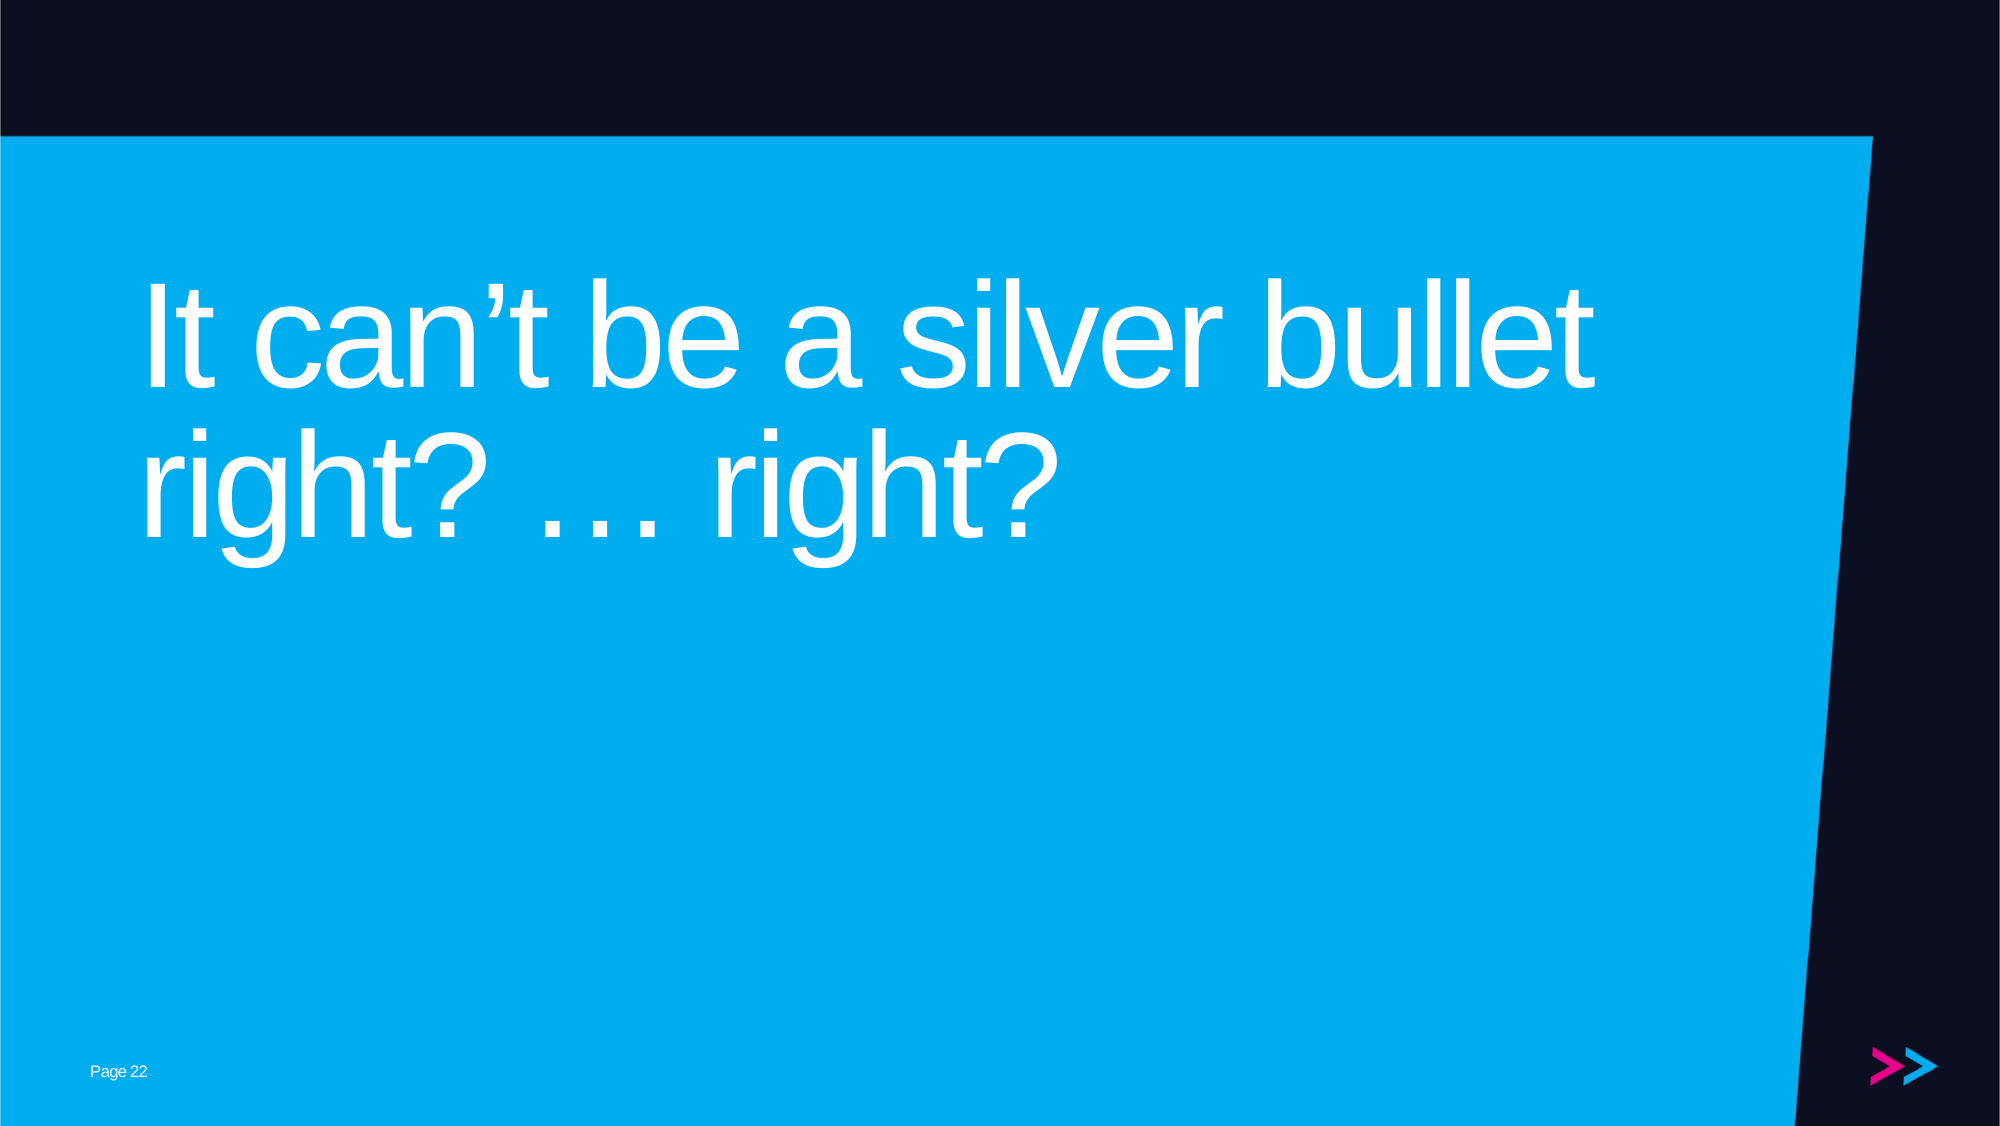

# It can’t be a silver bullet right? … right?
22